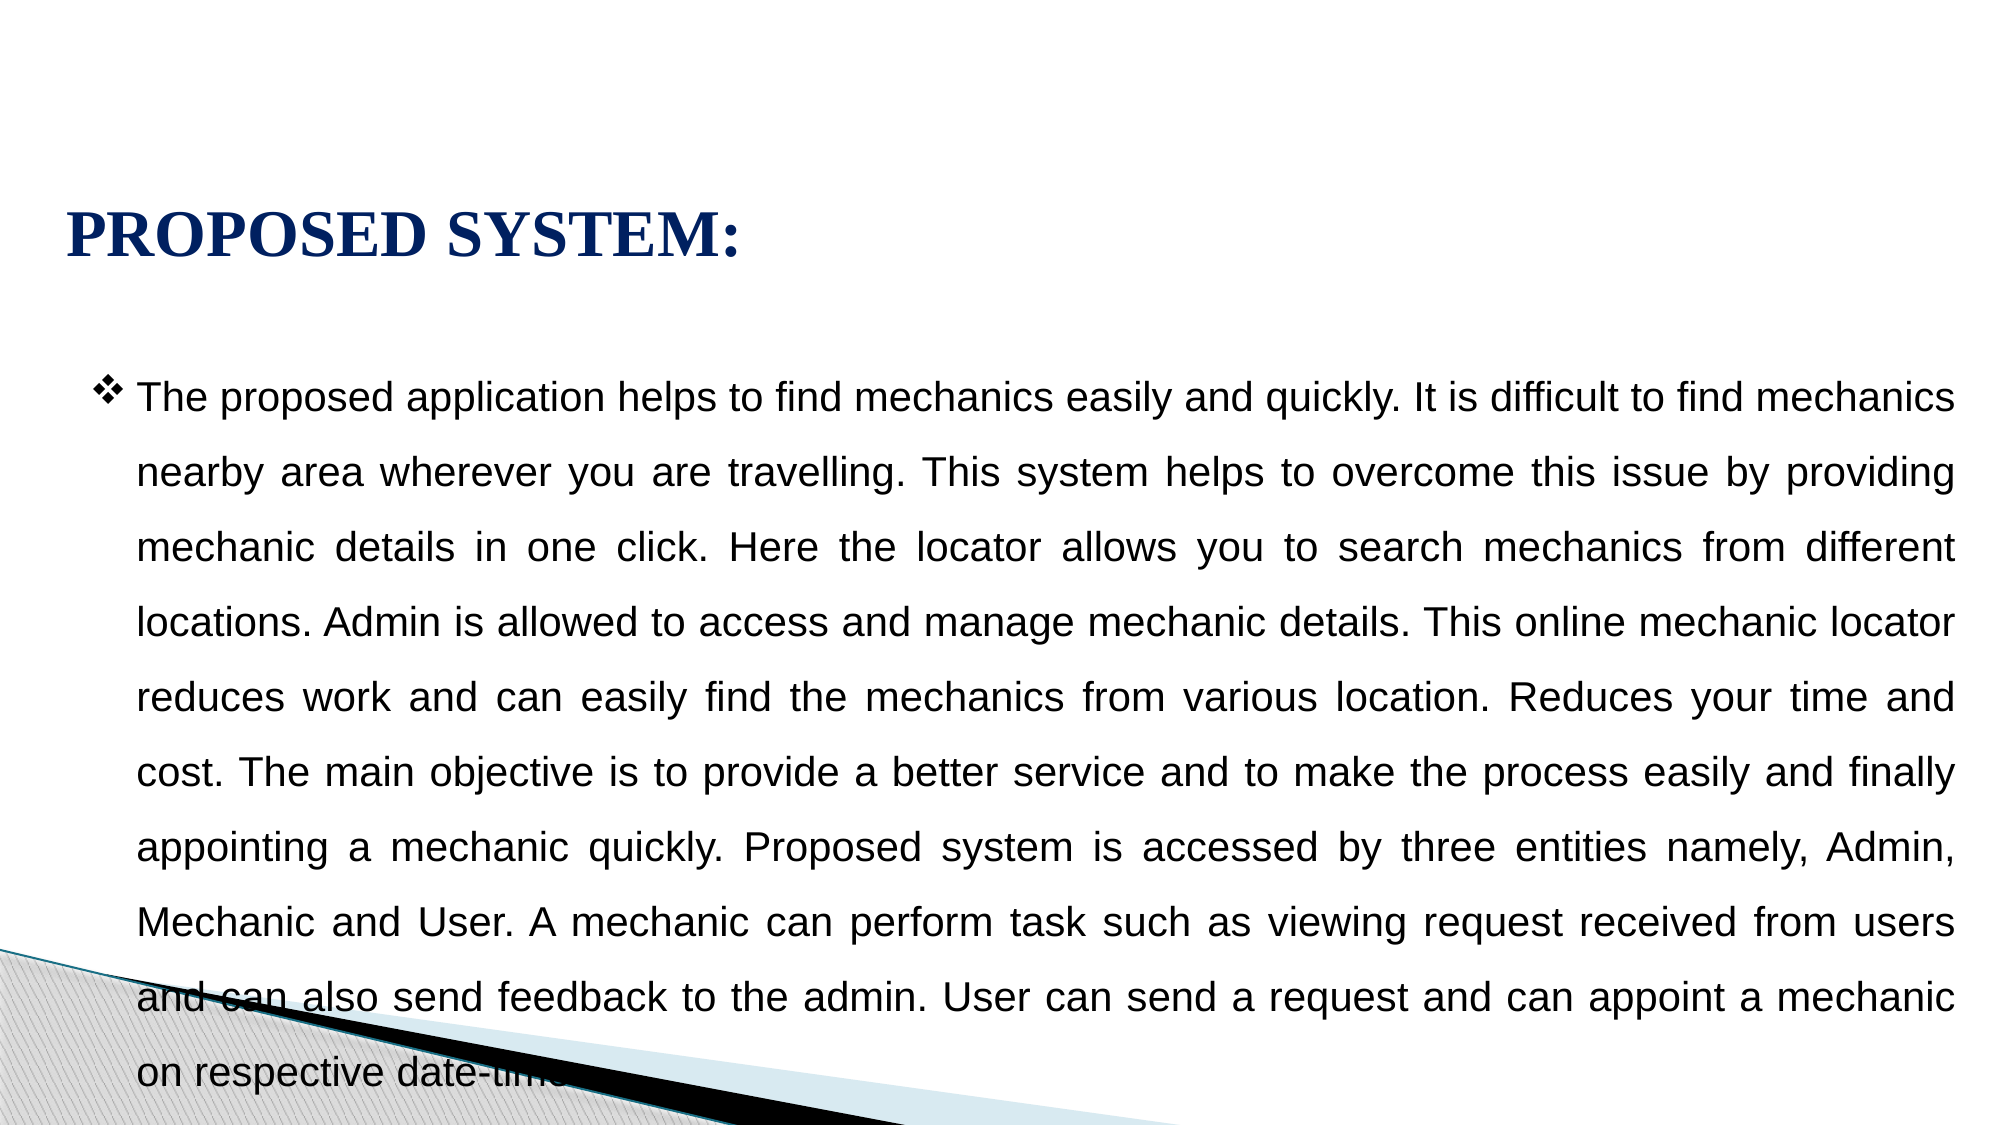

PROPOSED SYSTEM:

The proposed application helps to find mechanics easily and quickly. It is difficult to find mechanics nearby area wherever you are travelling. This system helps to overcome this issue by providing mechanic details in one click. Here the locator allows you to search mechanics from different locations. Admin is allowed to access and manage mechanic details. This online mechanic locator reduces work and can easily find the mechanics from various location. Reduces your time and cost. The main objective is to provide a better service and to make the process easily and finally appointing a mechanic quickly. Proposed system is accessed by three entities namely, Admin, Mechanic and User. A mechanic can perform task such as viewing request received from users and can also send feedback to the admin. User can send a request and can appoint a mechanic on respective date-time.
.